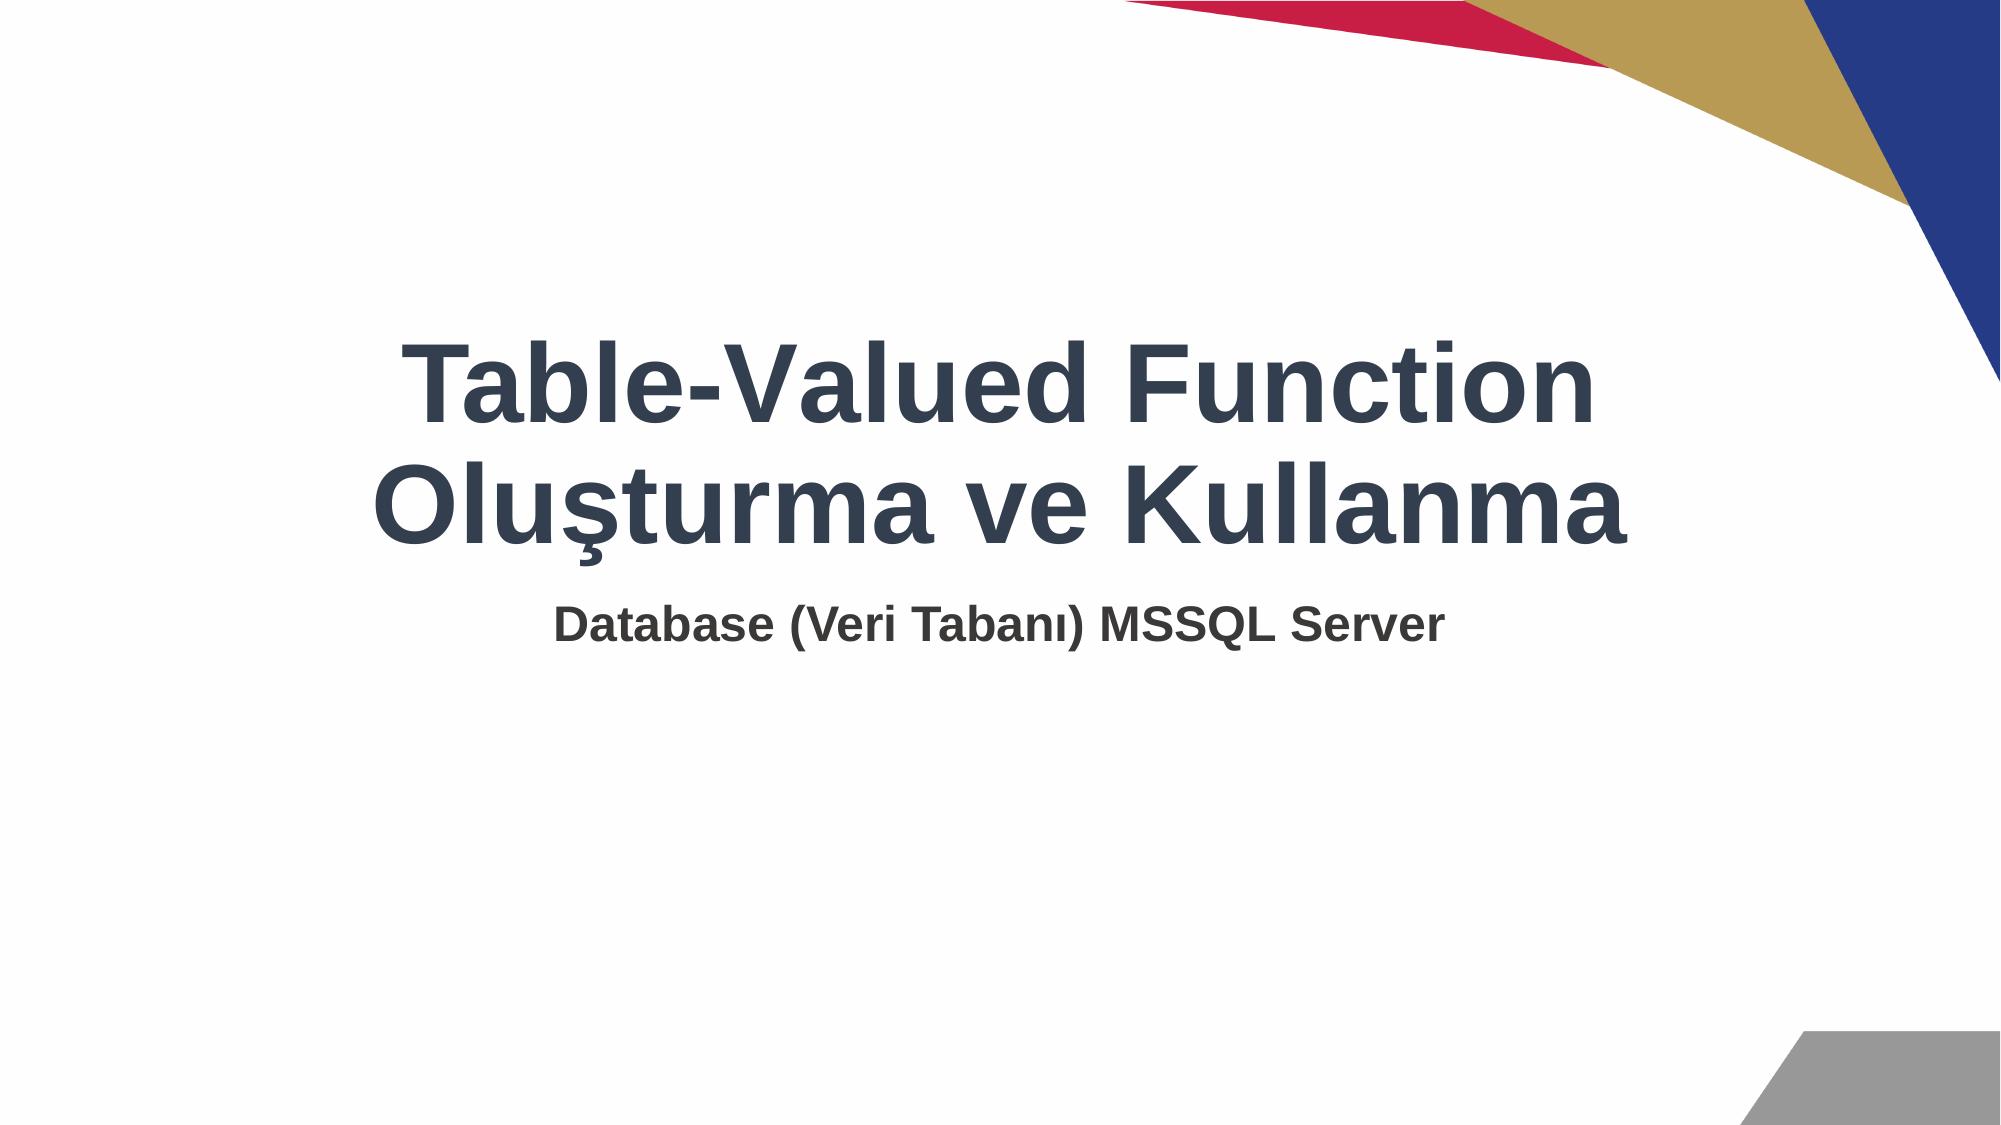

# Table-Valued Function Oluşturma ve Kullanma
Database (Veri Tabanı) MSSQL Server